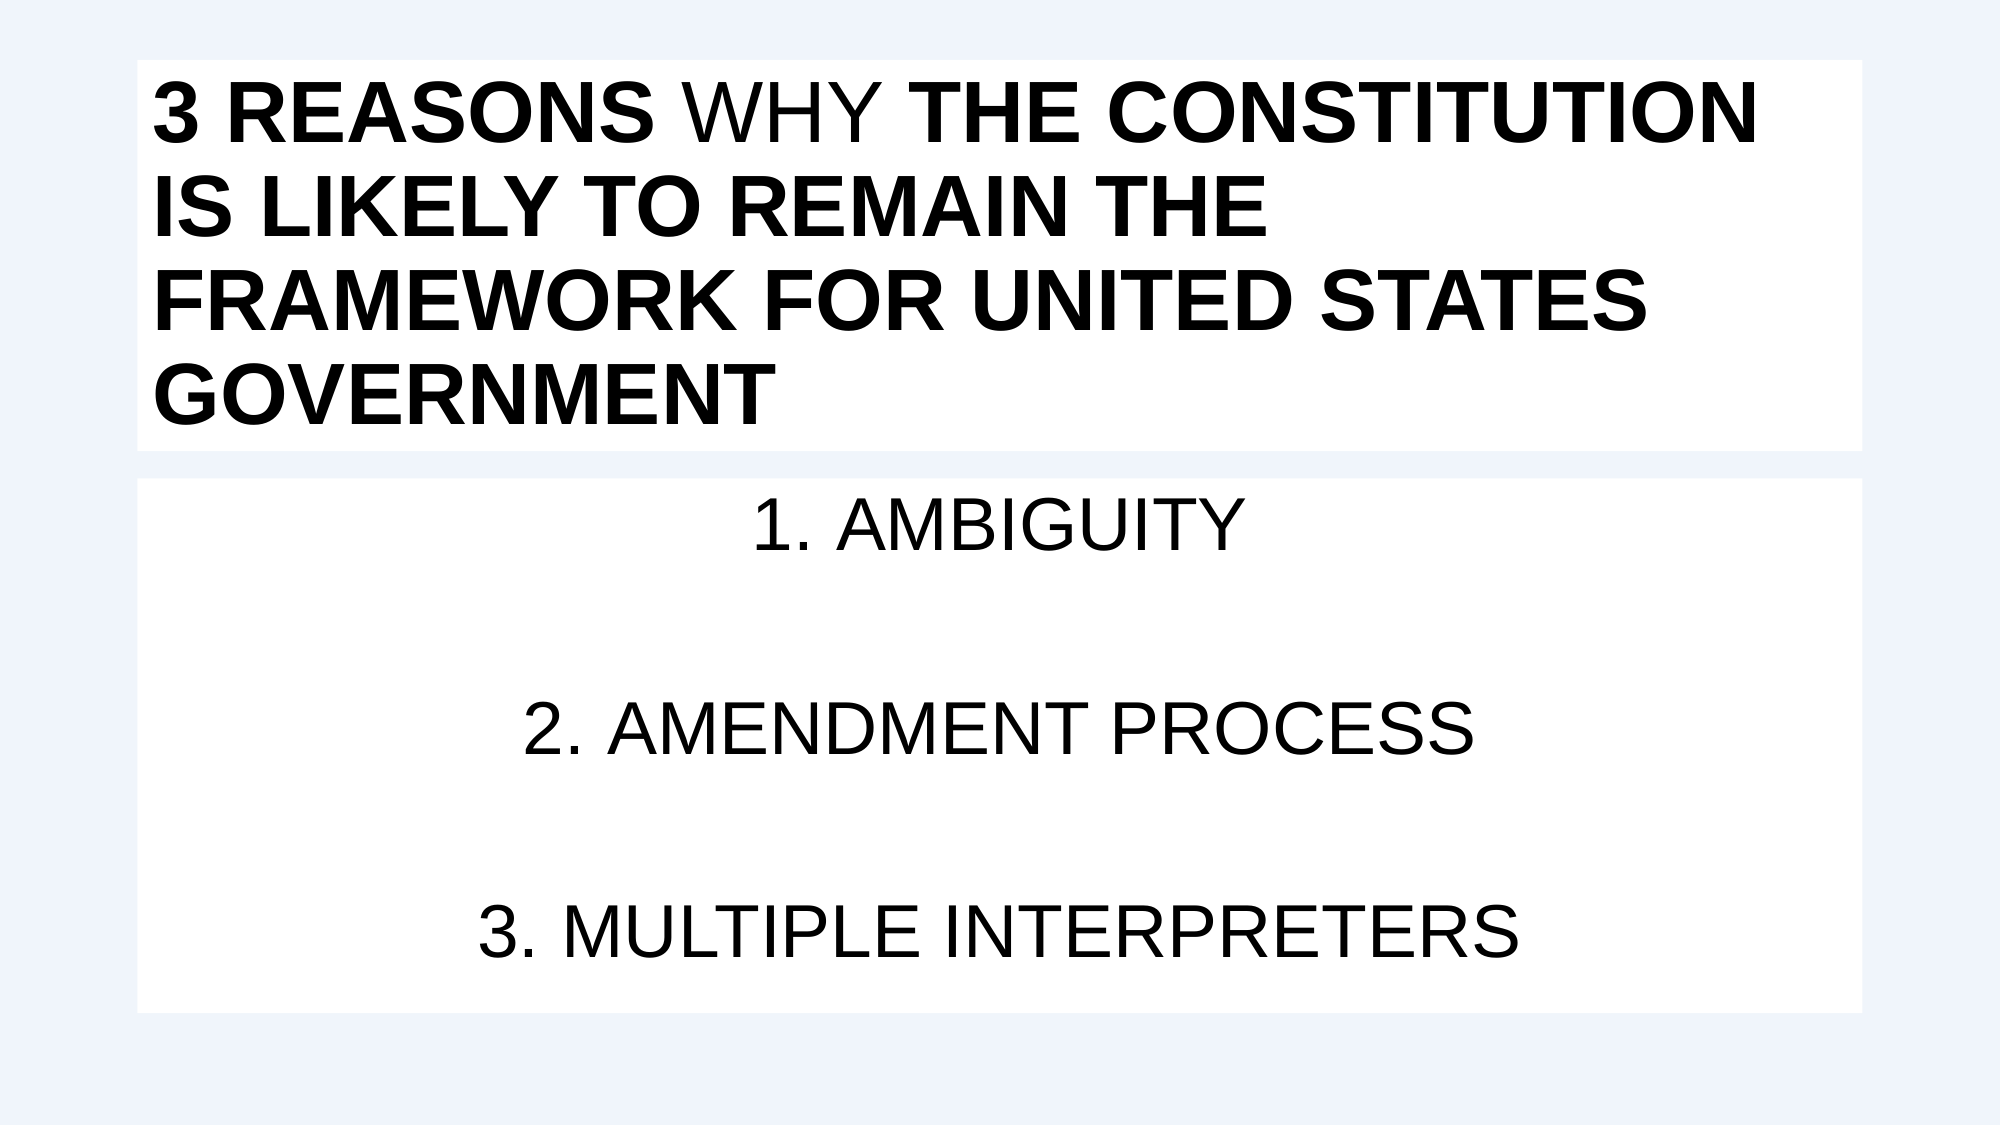

# 3 reasons why the constitution is likely to remain the framework for united states government
Ambiguity

Amendment process

Multiple interpreters